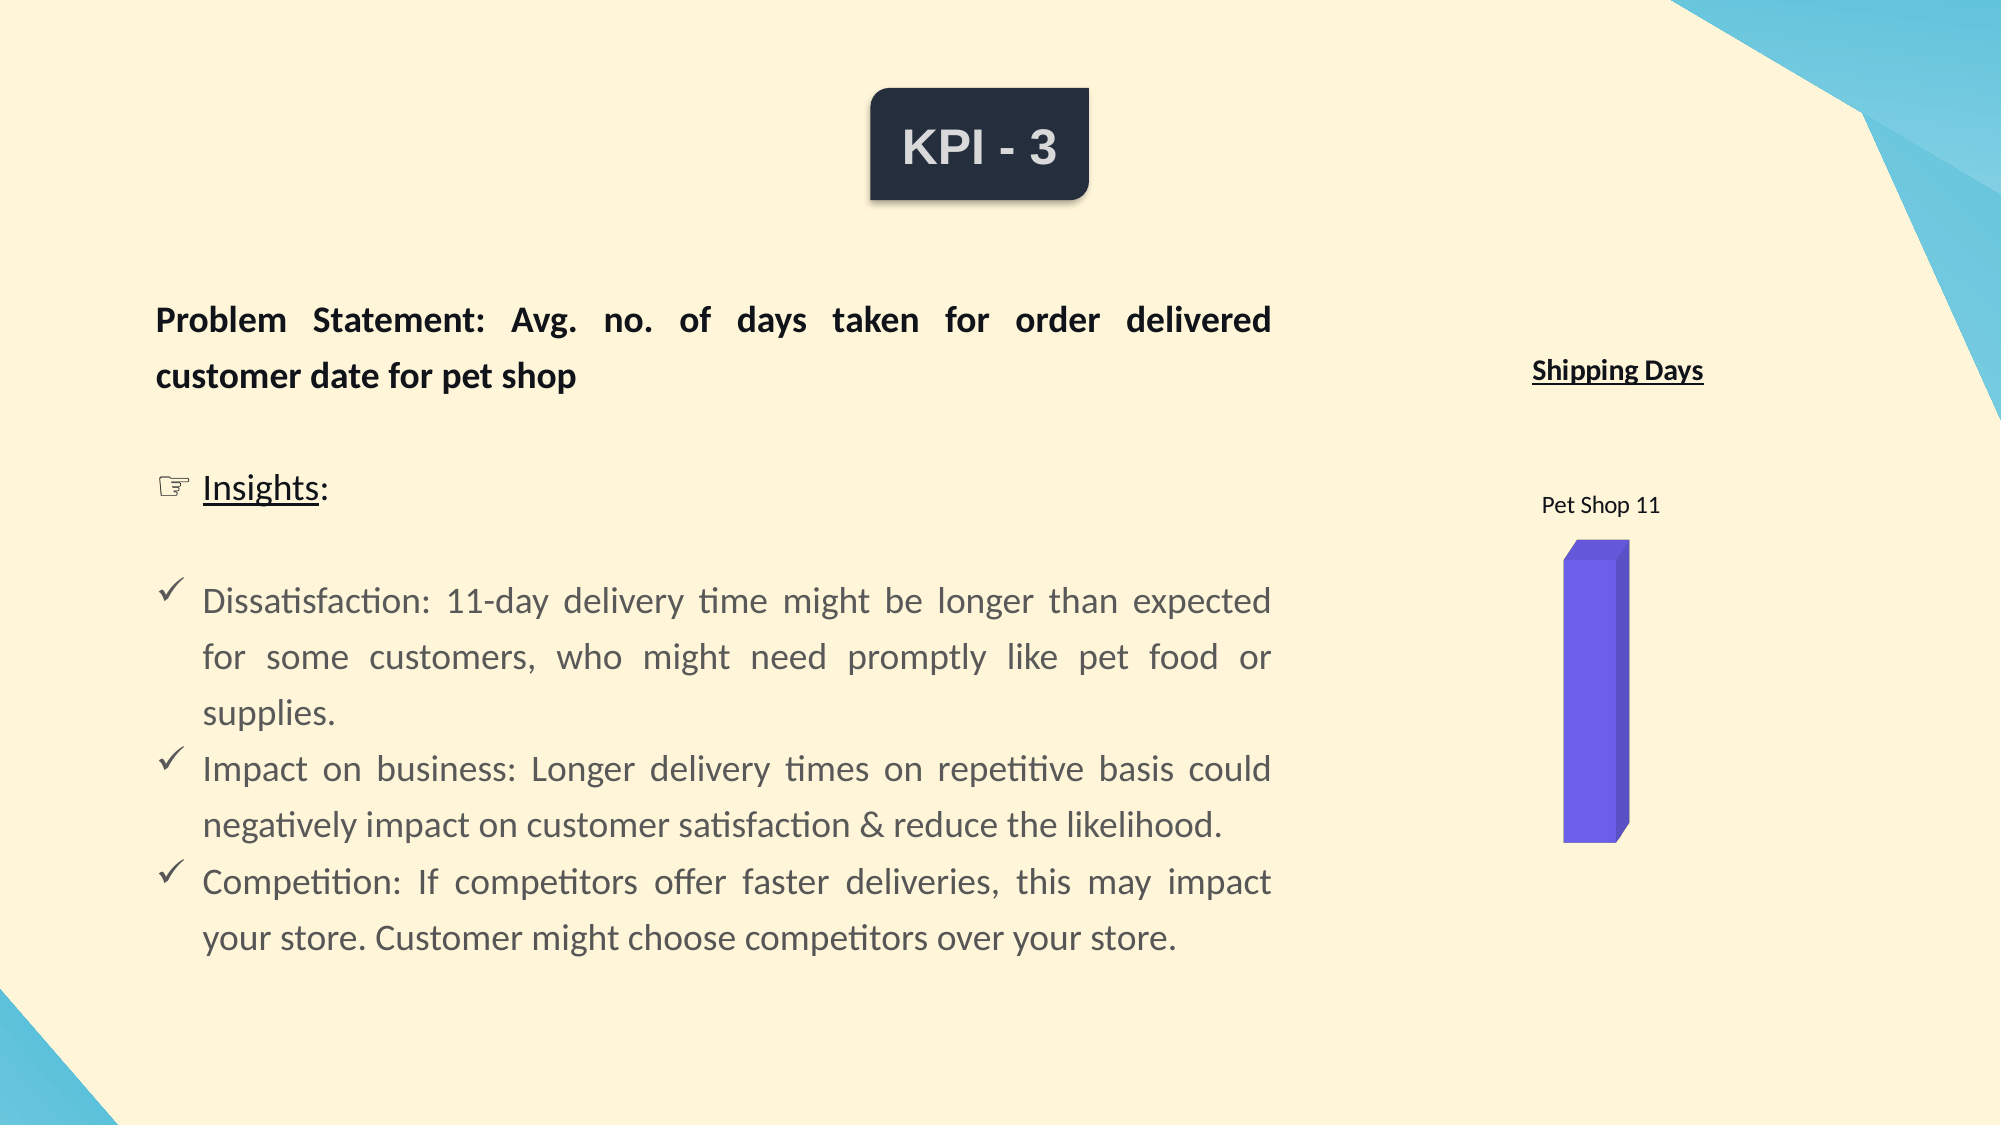

KPI - 3
Problem Statement: Avg. no. of days taken for order delivered customer date for pet shop

Insights:

Dissatisfaction: 11-day delivery time might be longer than expected for some customers, who might need promptly like pet food or supplies.
Impact on business: Longer delivery times on repetitive basis could negatively impact on customer satisfaction & reduce the likelihood.
Competition: If competitors offer faster deliveries, this may impact your store. Customer might choose competitors over your store.

[unsupported chart]